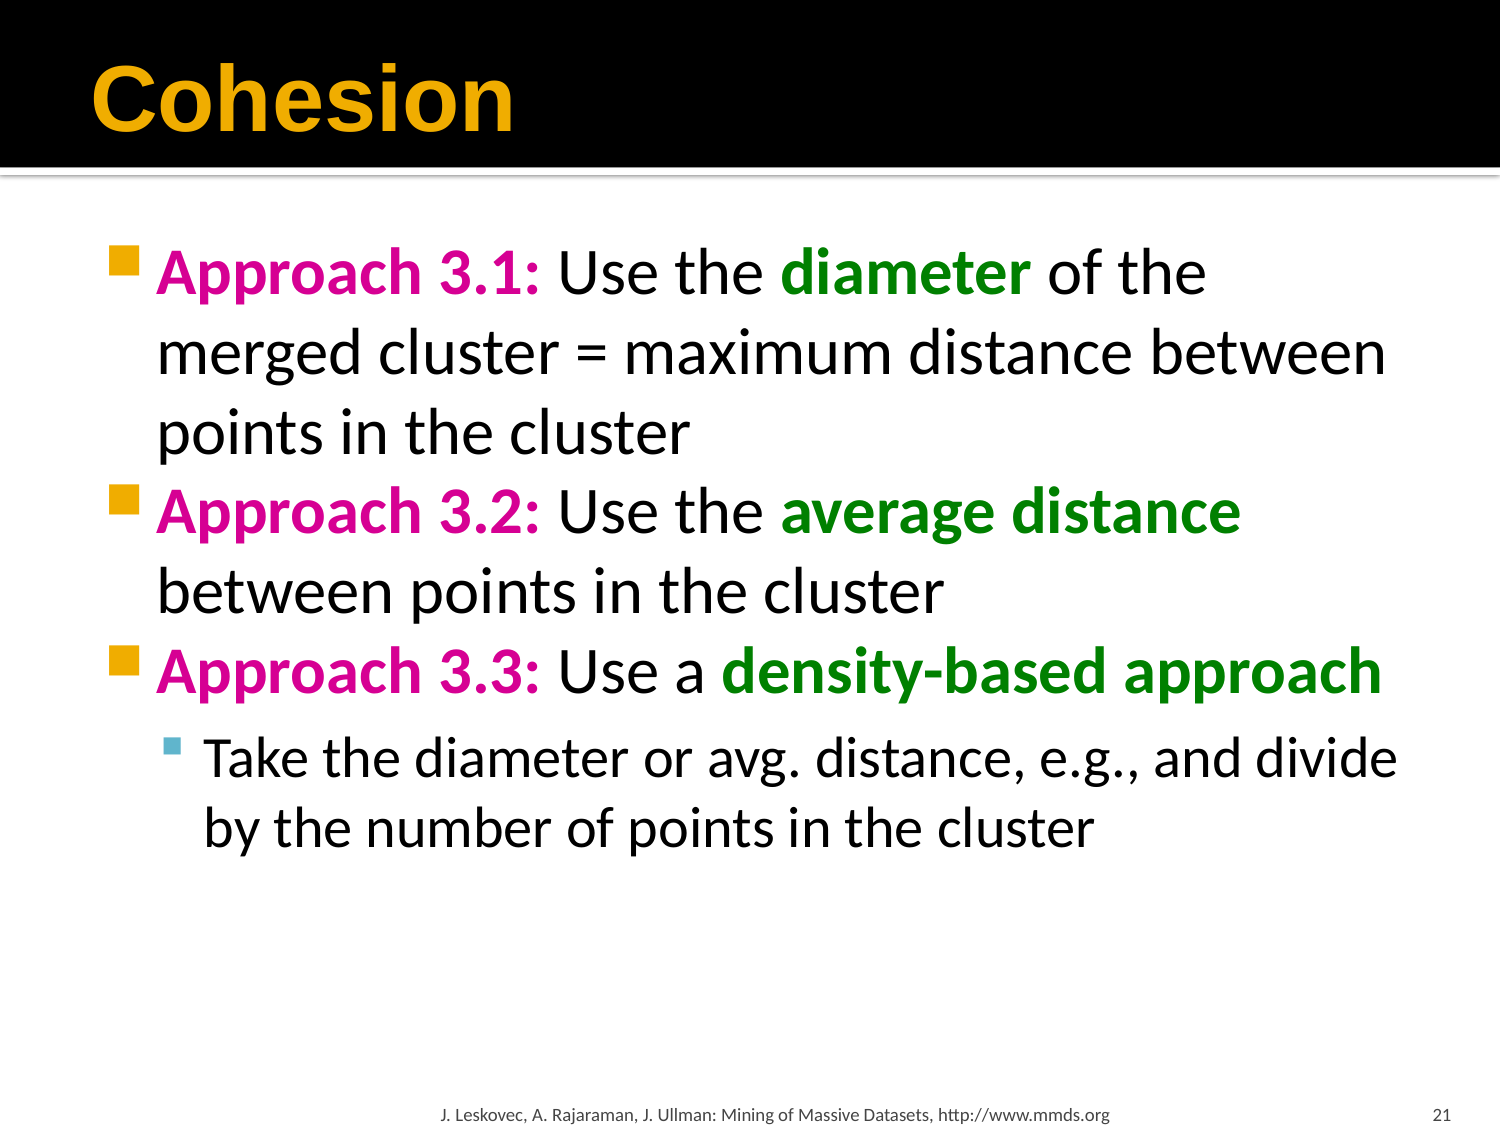

# Cohesion
Approach 3.1: Use the diameter of the merged cluster = maximum distance between points in the cluster
Approach 3.2: Use the average distance between points in the cluster
Approach 3.3: Use a density-based approach
Take the diameter or avg. distance, e.g., and divide by the number of points in the cluster
J. Leskovec, A. Rajaraman, J. Ullman: Mining of Massive Datasets, http://www.mmds.org
21